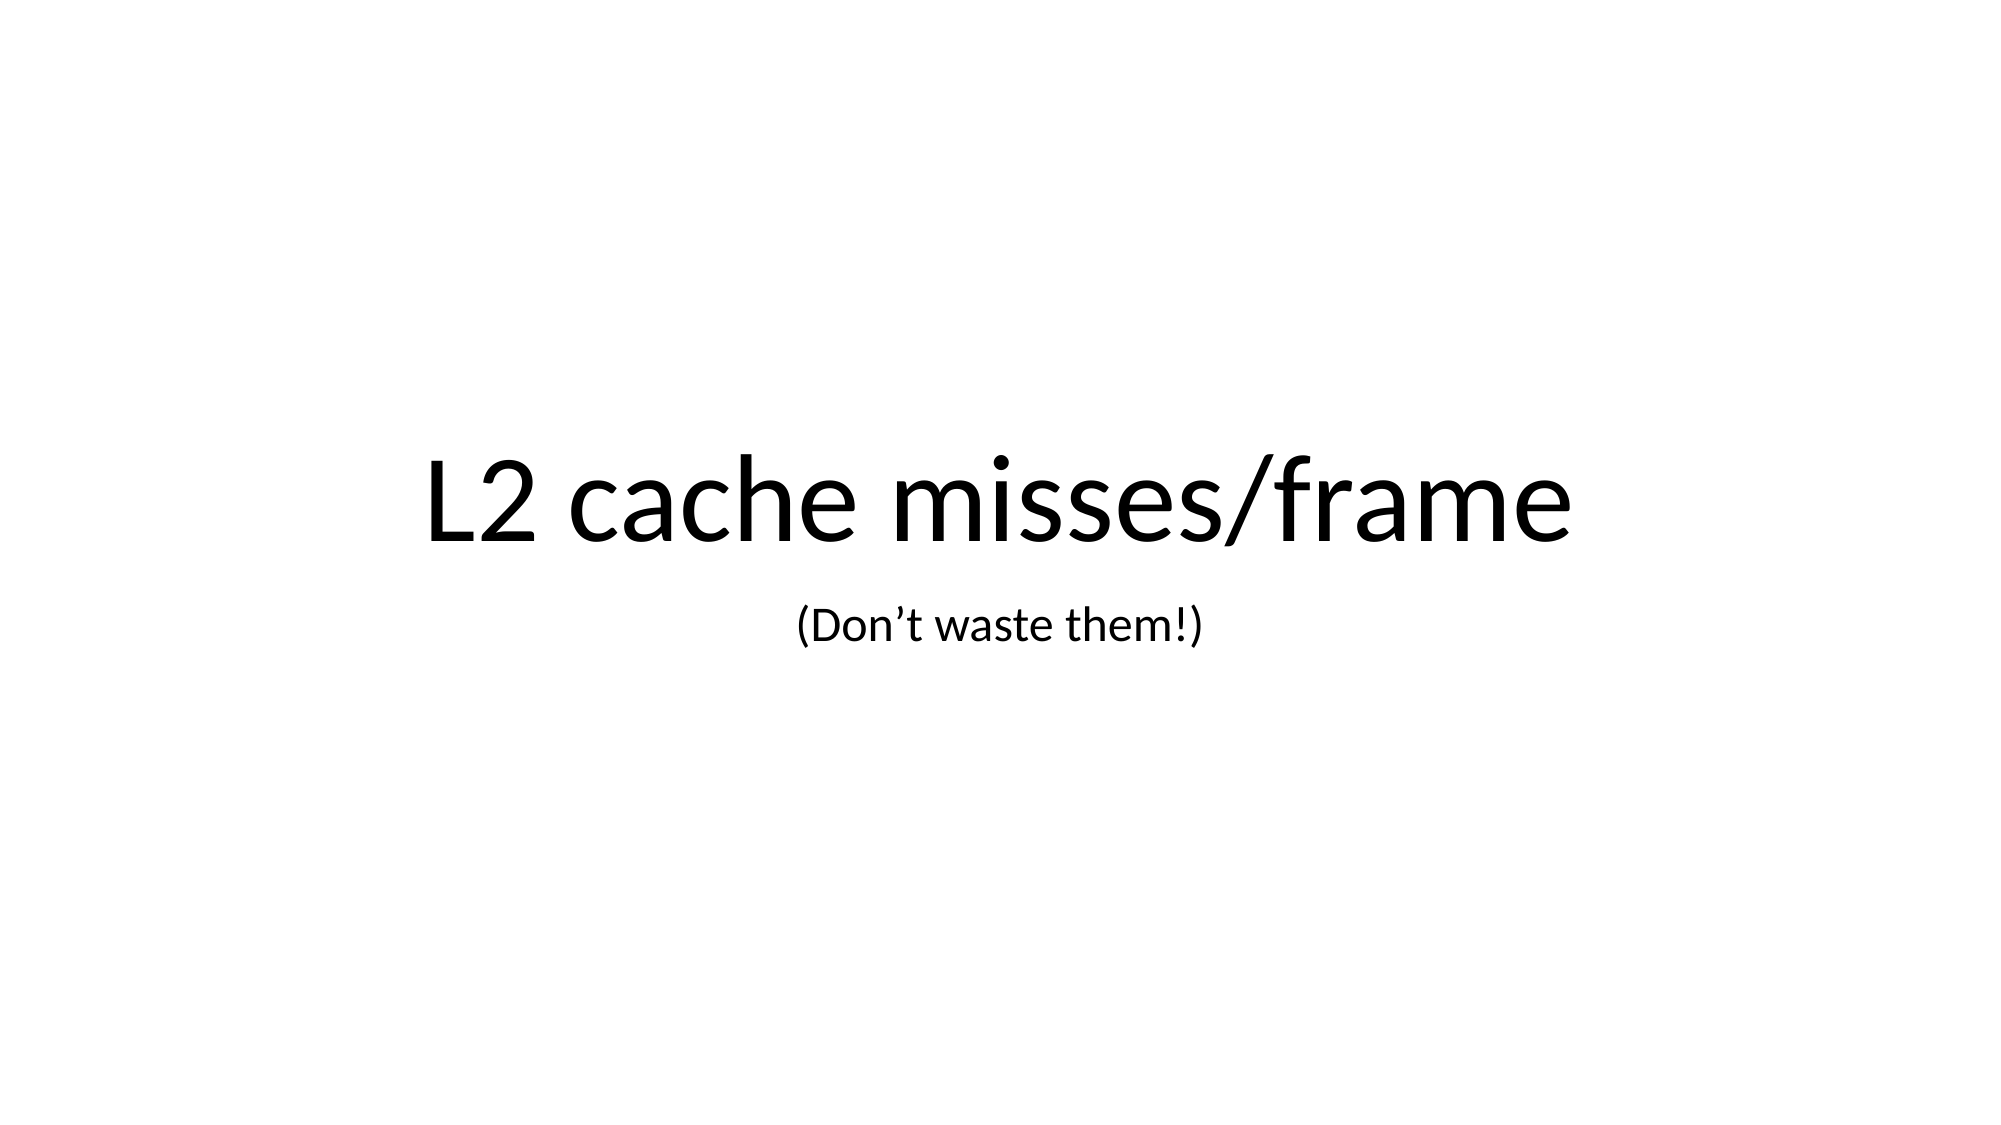

# L2 cache misses/frame
(Don’t waste them!)